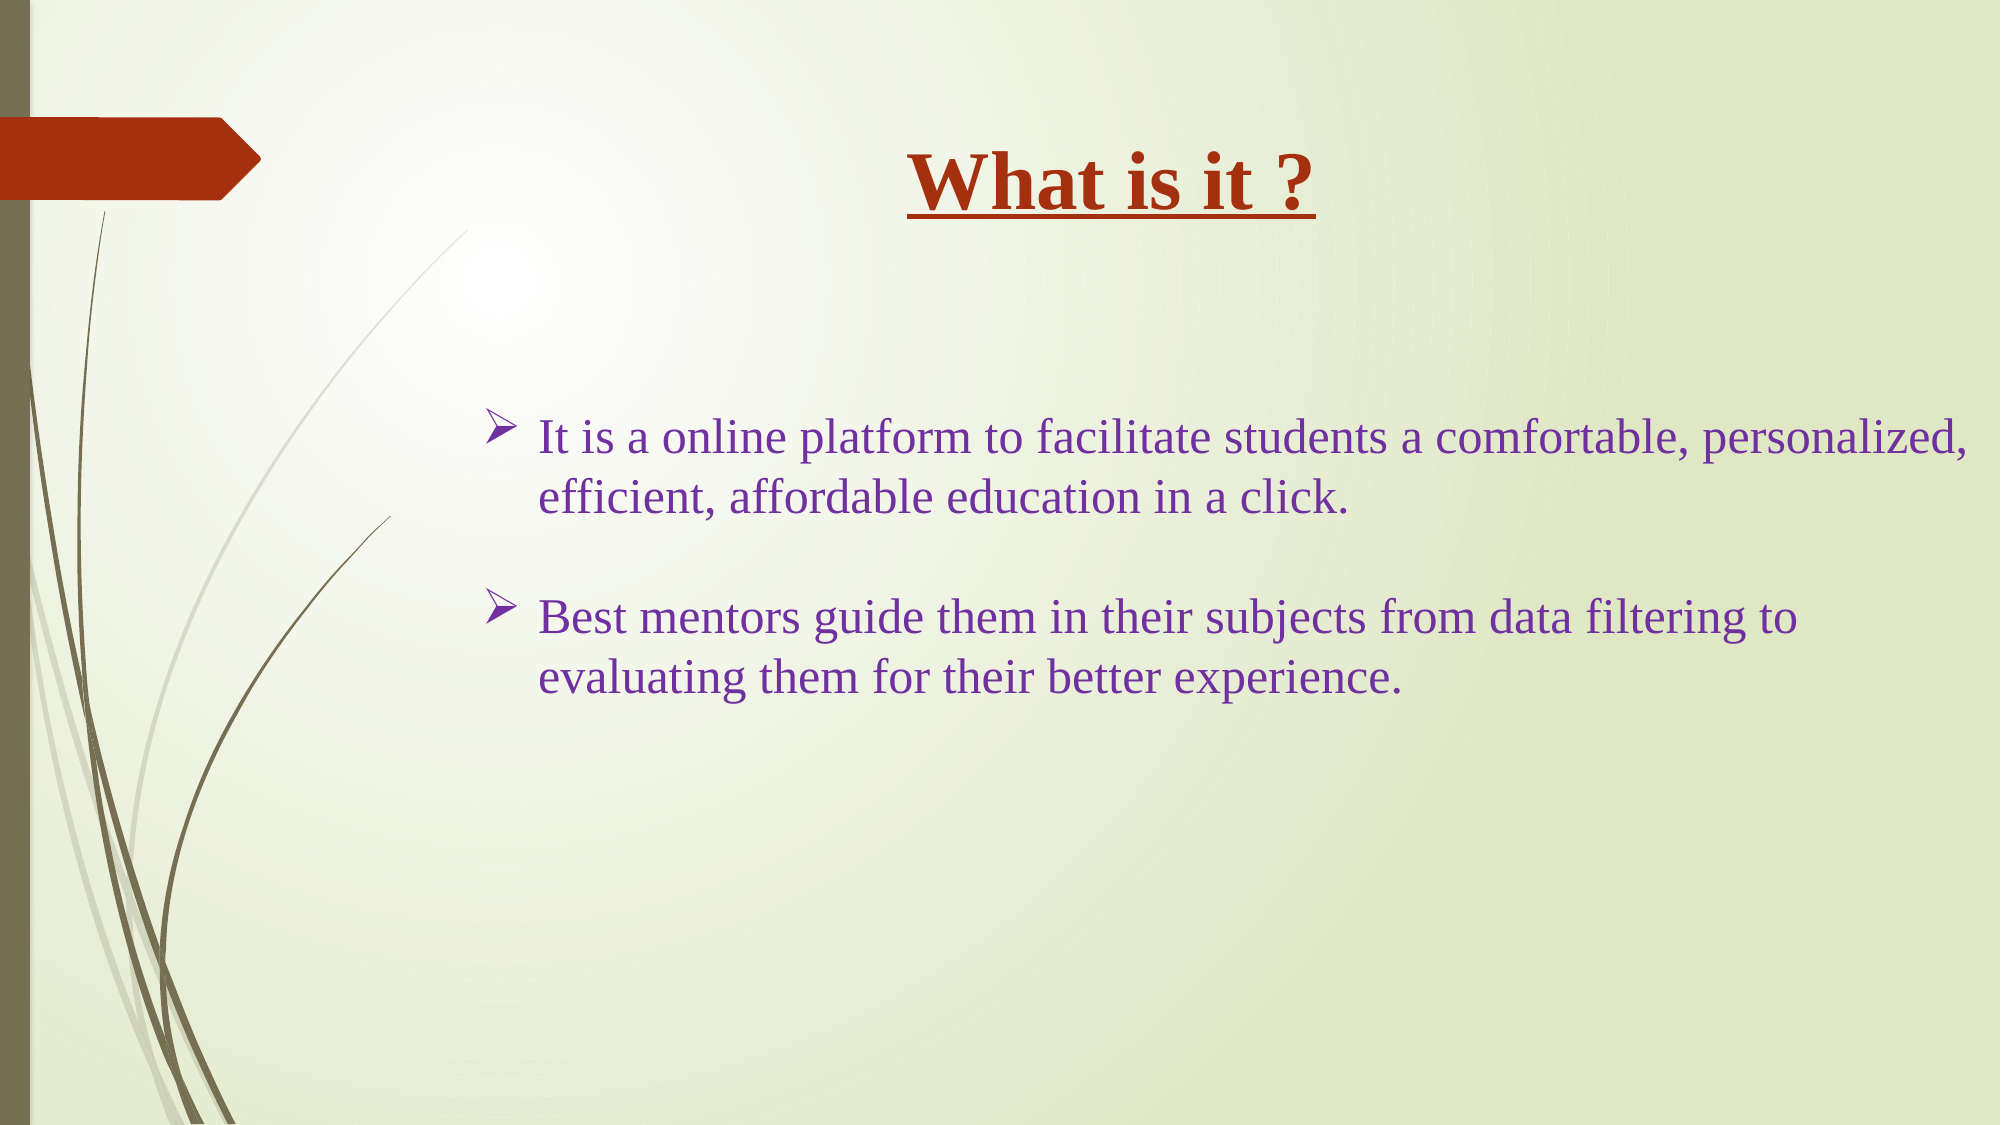

What is it ?
It is a online platform to facilitate students a comfortable, personalized, efficient, affordable education in a click.

Best mentors guide them in their subjects from data filtering to evaluating them for their better experience.